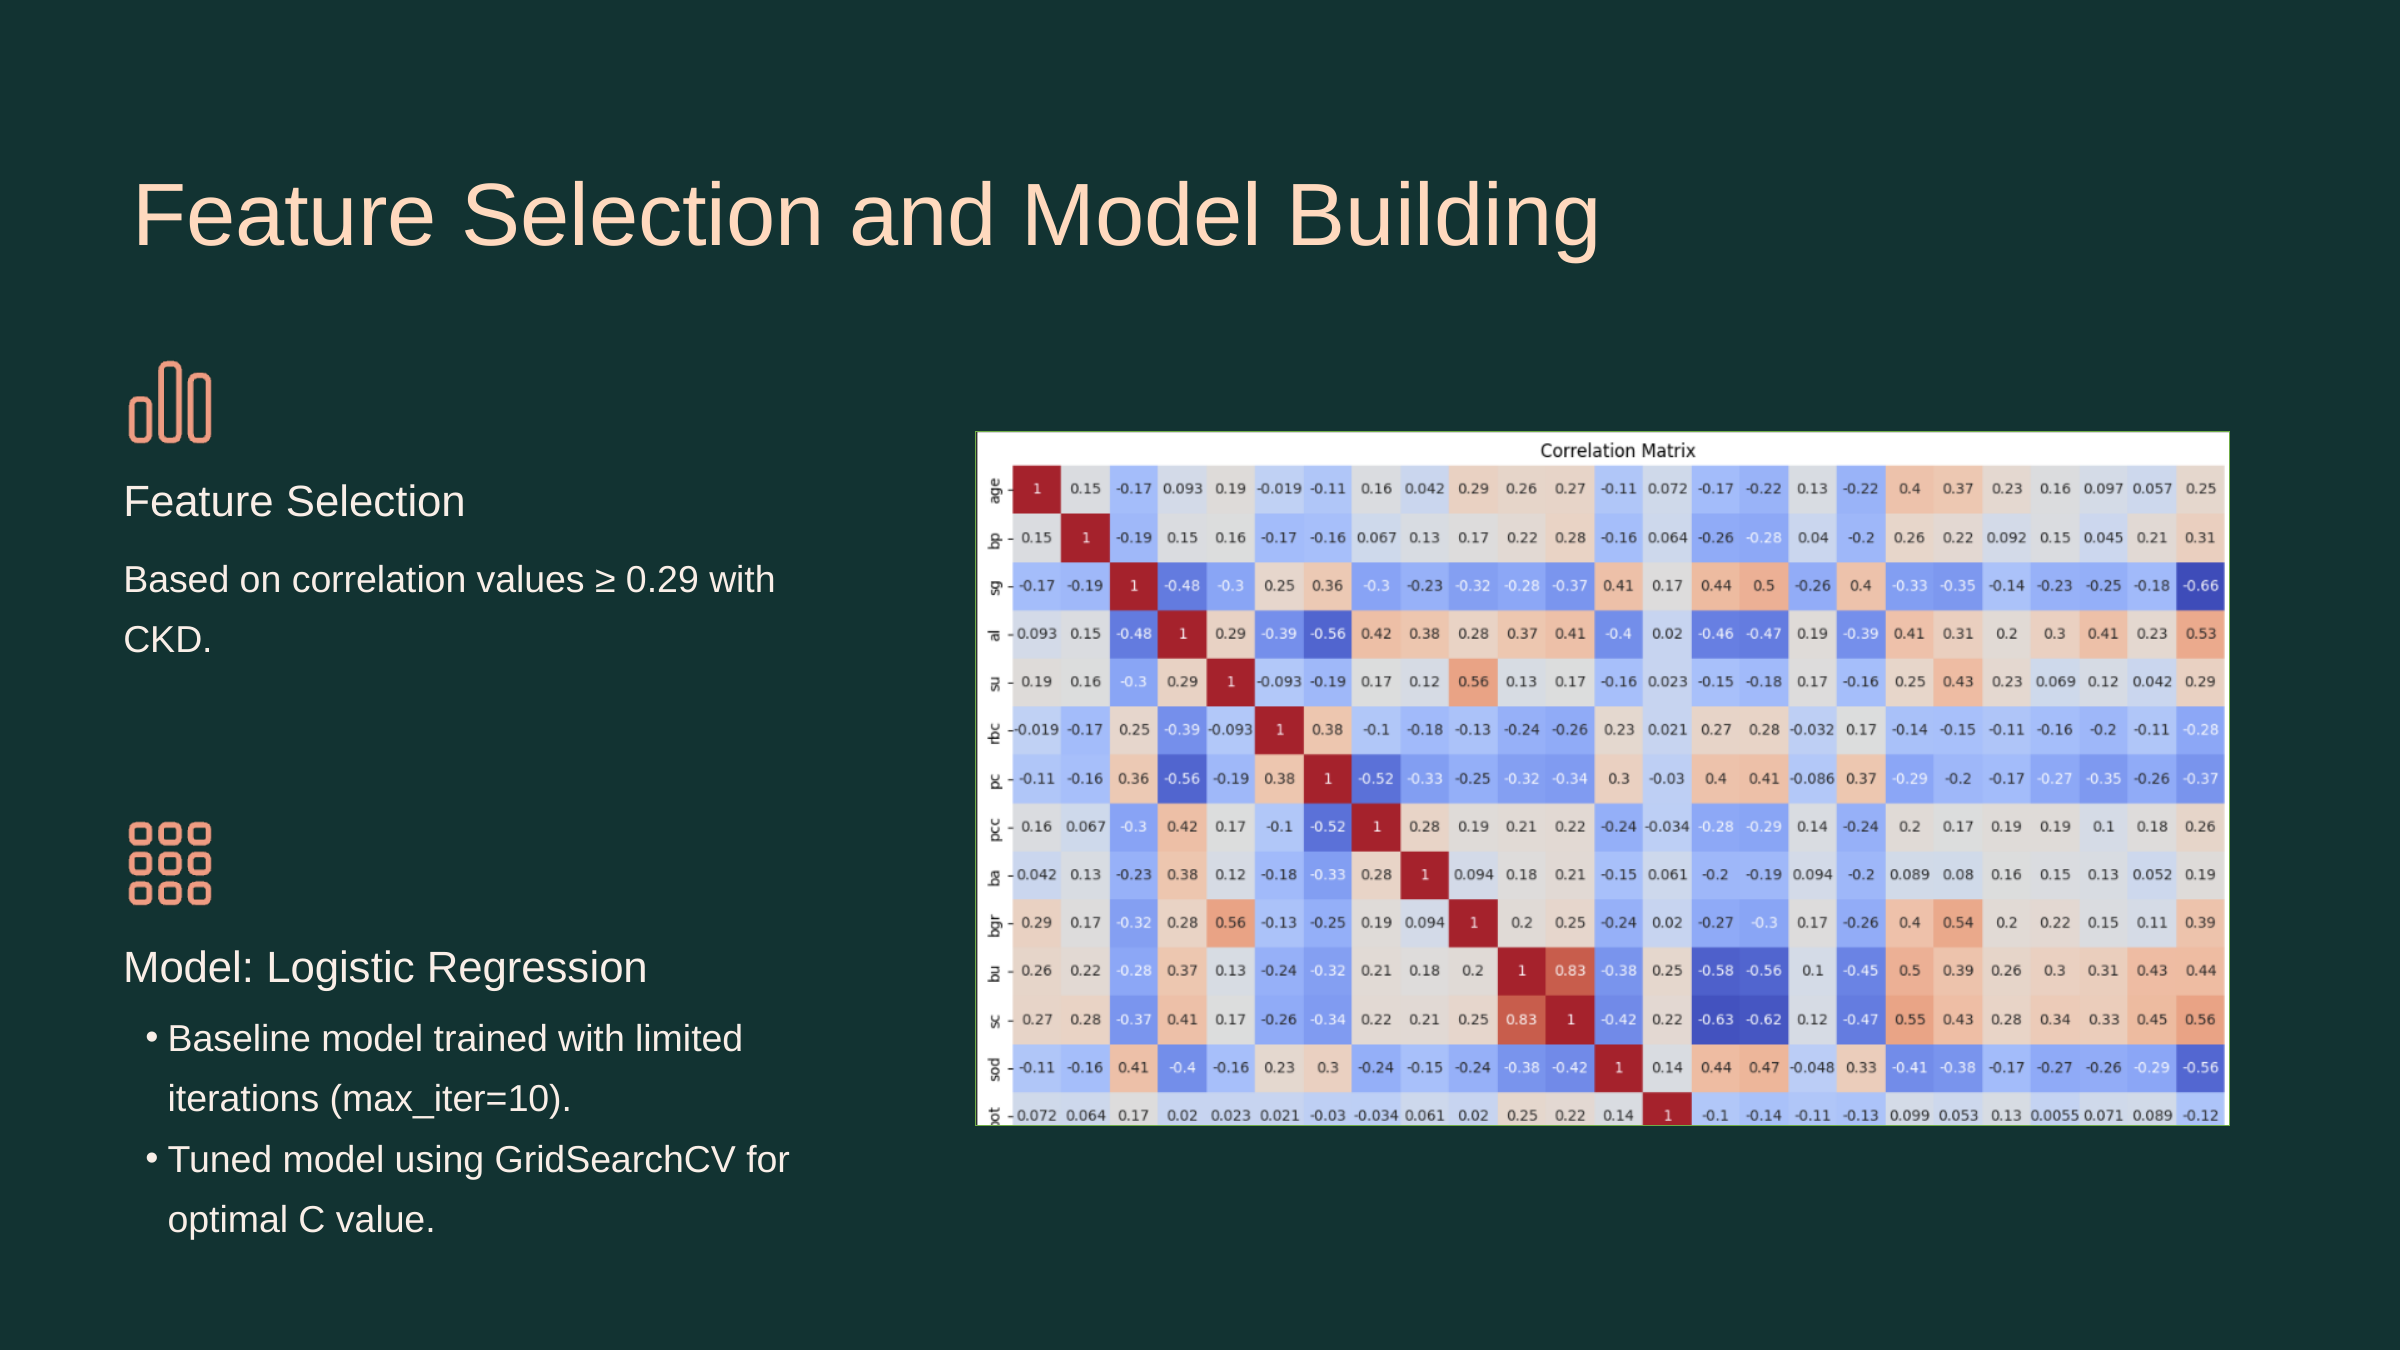

Feature Selection and Model Building

Feature Selection
Based on correlation values ≥ 0.29 with CKD.

Model: Logistic Regression
Baseline model trained with limited iterations (max_iter=10).
Tuned model using GridSearchCV for optimal C value.